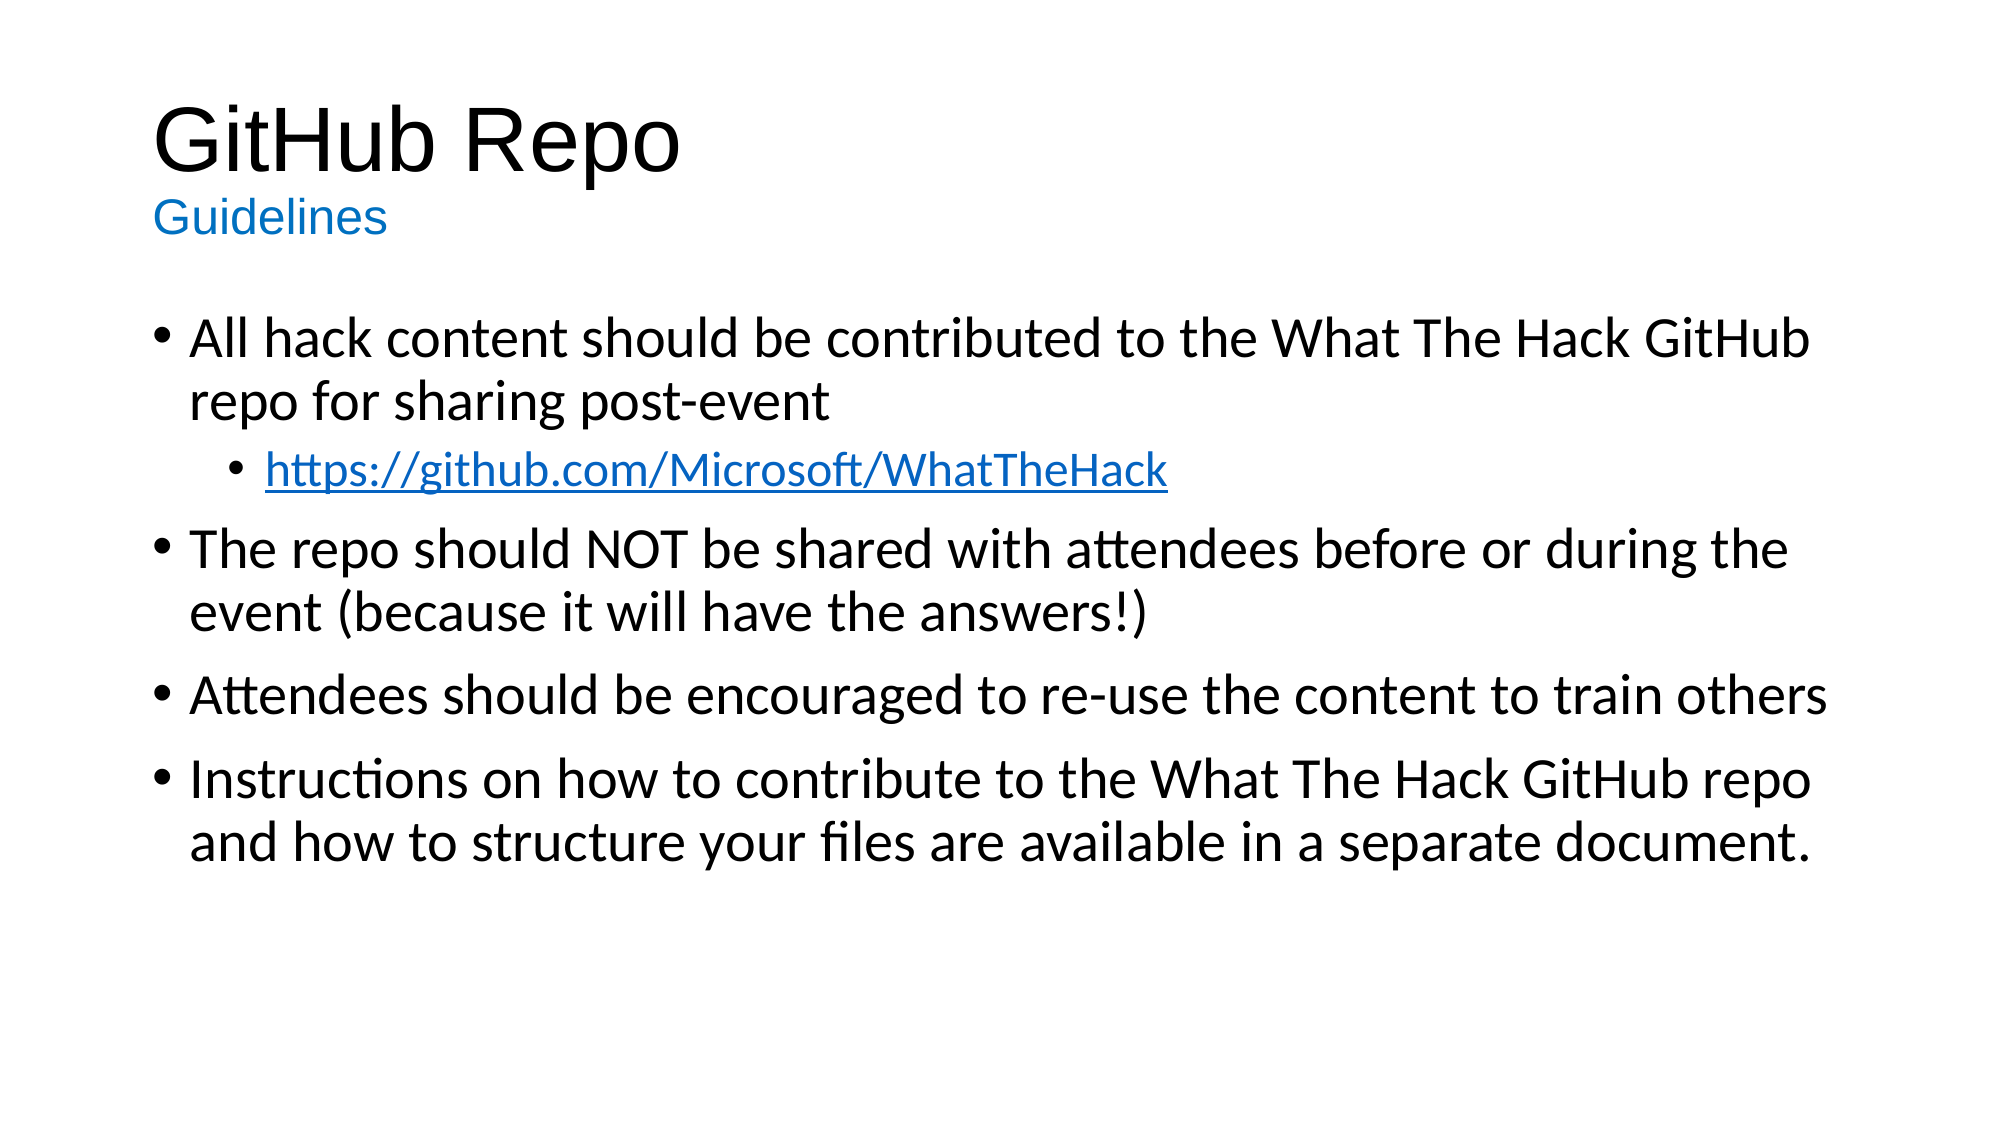

# GitHub Repo Guidelines
All hack content should be contributed to the What The Hack GitHub repo for sharing post-event
https://github.com/Microsoft/WhatTheHack
The repo should NOT be shared with attendees before or during the event (because it will have the answers!)
Attendees should be encouraged to re-use the content to train others
Instructions on how to contribute to the What The Hack GitHub repo and how to structure your files are available in a separate document.